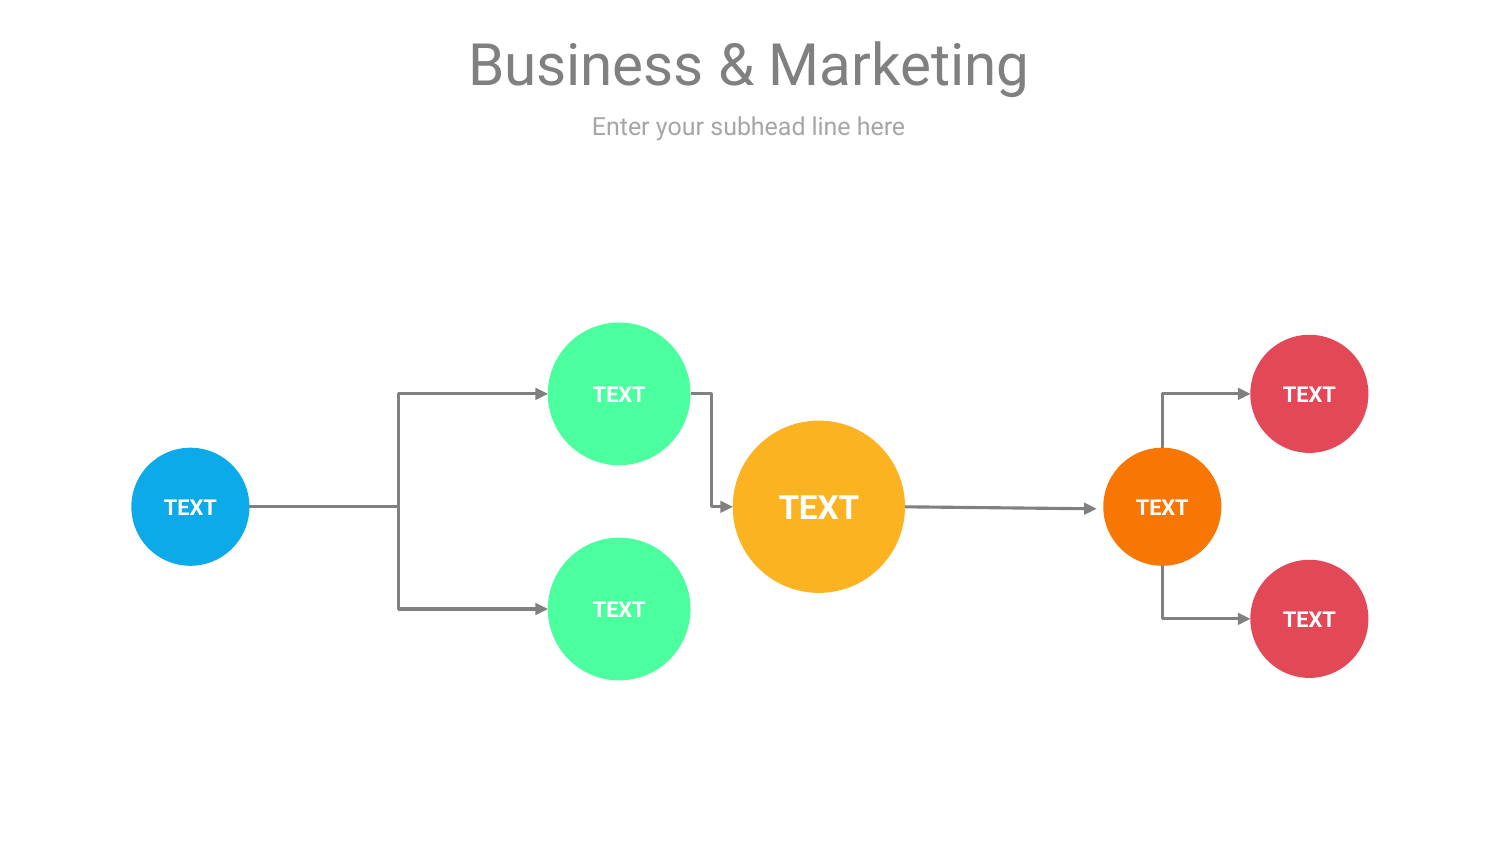

# Business & Marketing
Enter your subhead line here
TEXT
TEXT
TEXT
TEXT
TEXT
TEXT
TEXT